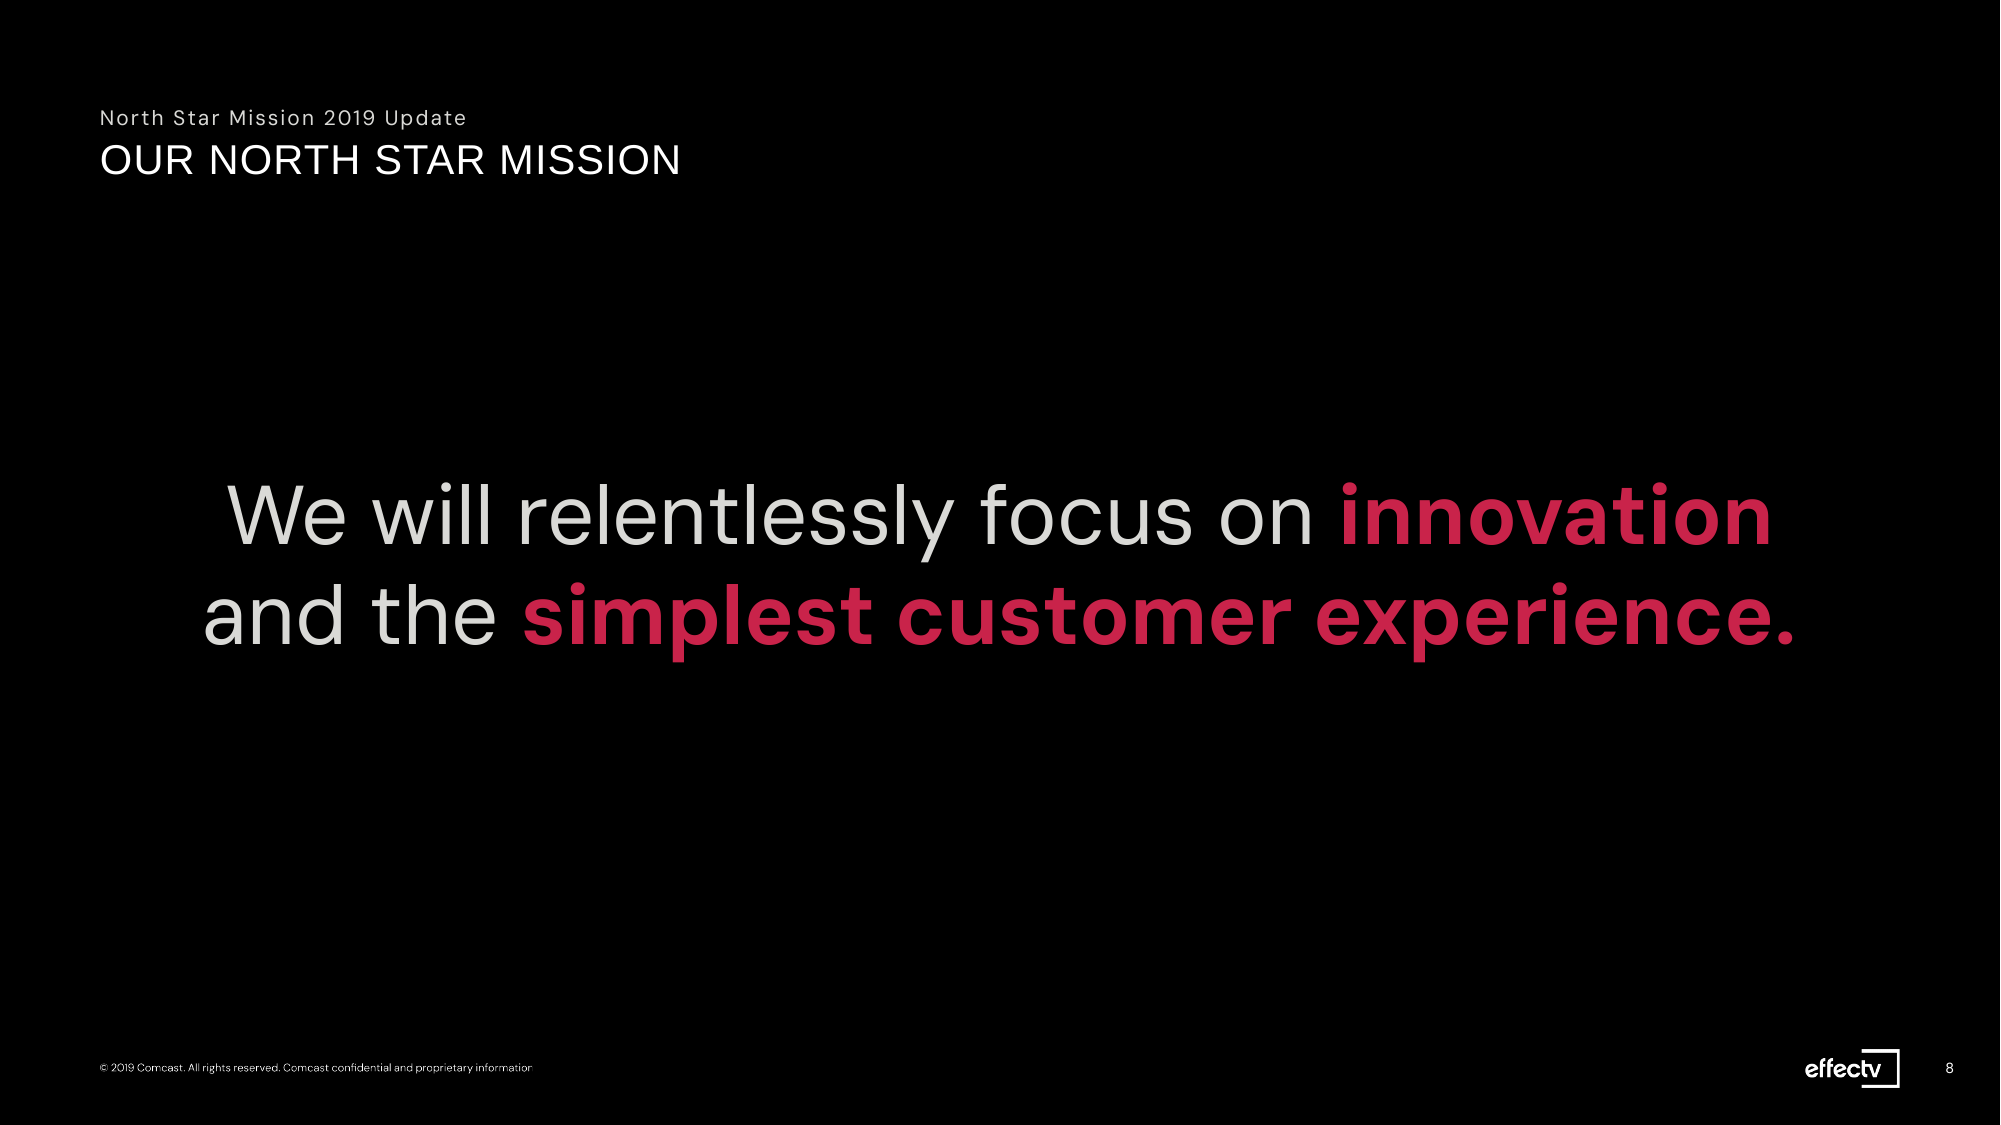

North Star Mission 2019 Update
# Our north star mission
We will relentlessly focus on innovation and the simplest customer experience.

8